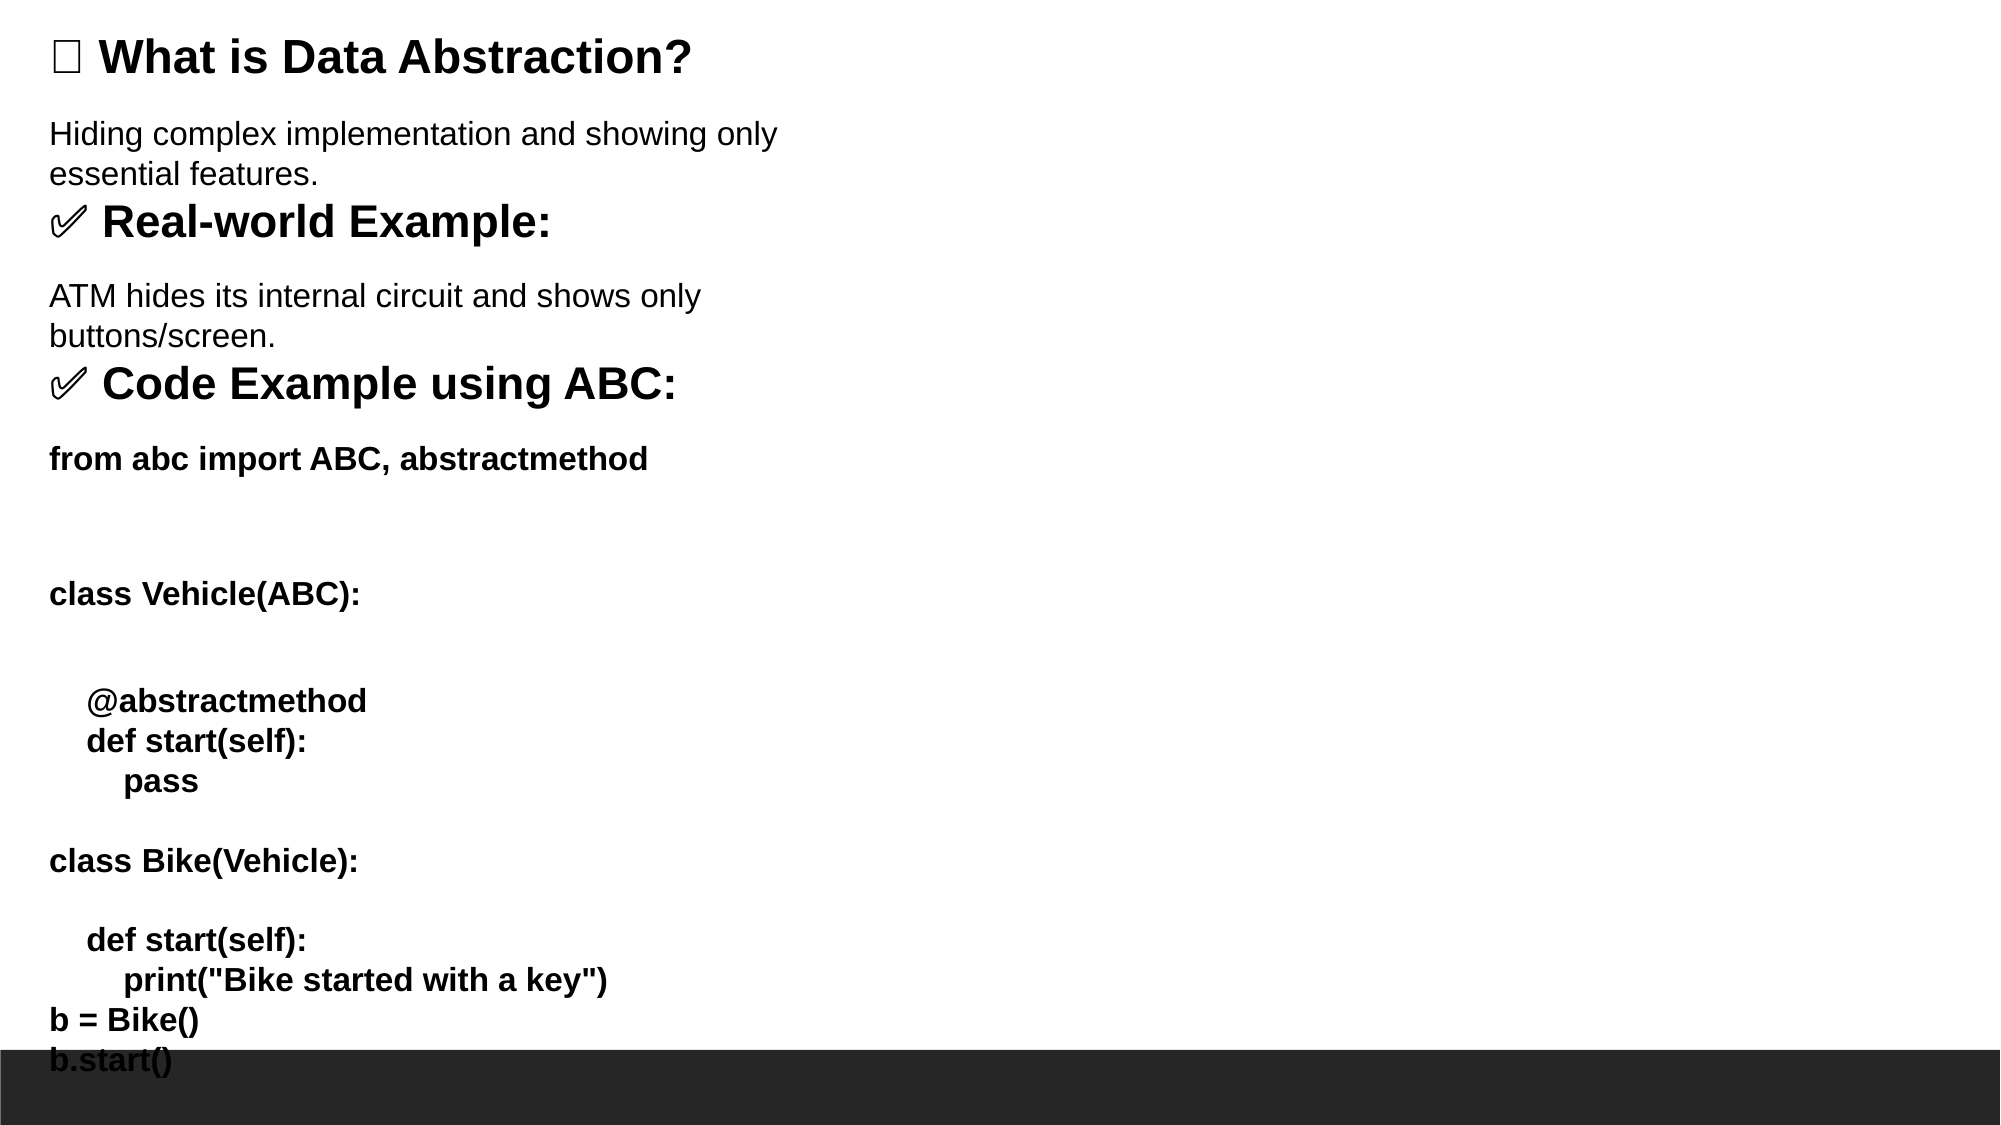

🧱 What is Data Abstraction?
Hiding complex implementation and showing only essential features.
✅ Real-world Example:
ATM hides its internal circuit and shows only buttons/screen.
✅ Code Example using ABC:
from abc import ABC, abstractmethod

class Vehicle(ABC):

    @abstractmethod
    def start(self):
        pass

class Bike(Vehicle):

    def start(self):
        print("Bike started with a key")
b = Bike()
b.start()